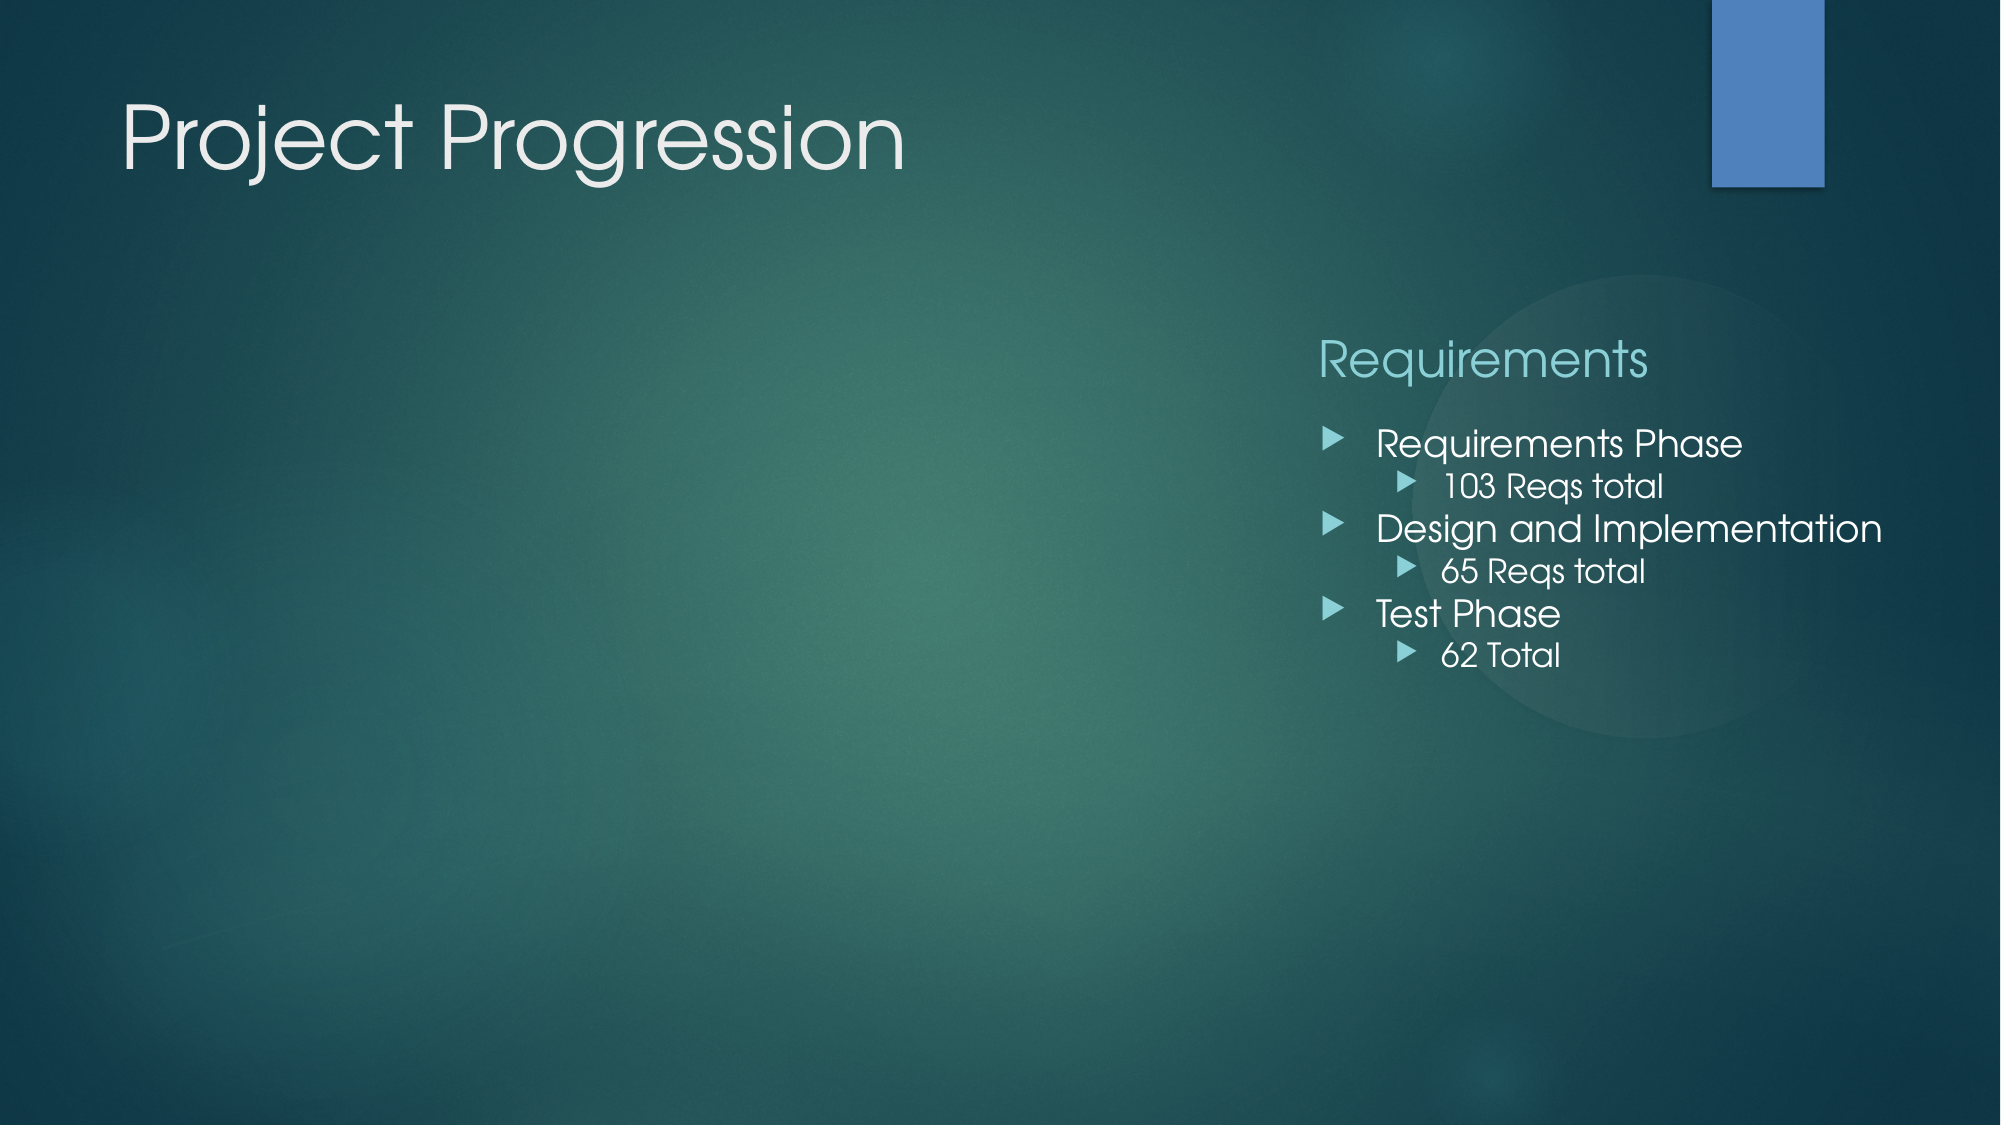

Project Progression
Requirements

Requirements Phase
103 Reqs total
Design and Implementation
65 Reqs total
Test Phase
62 Total